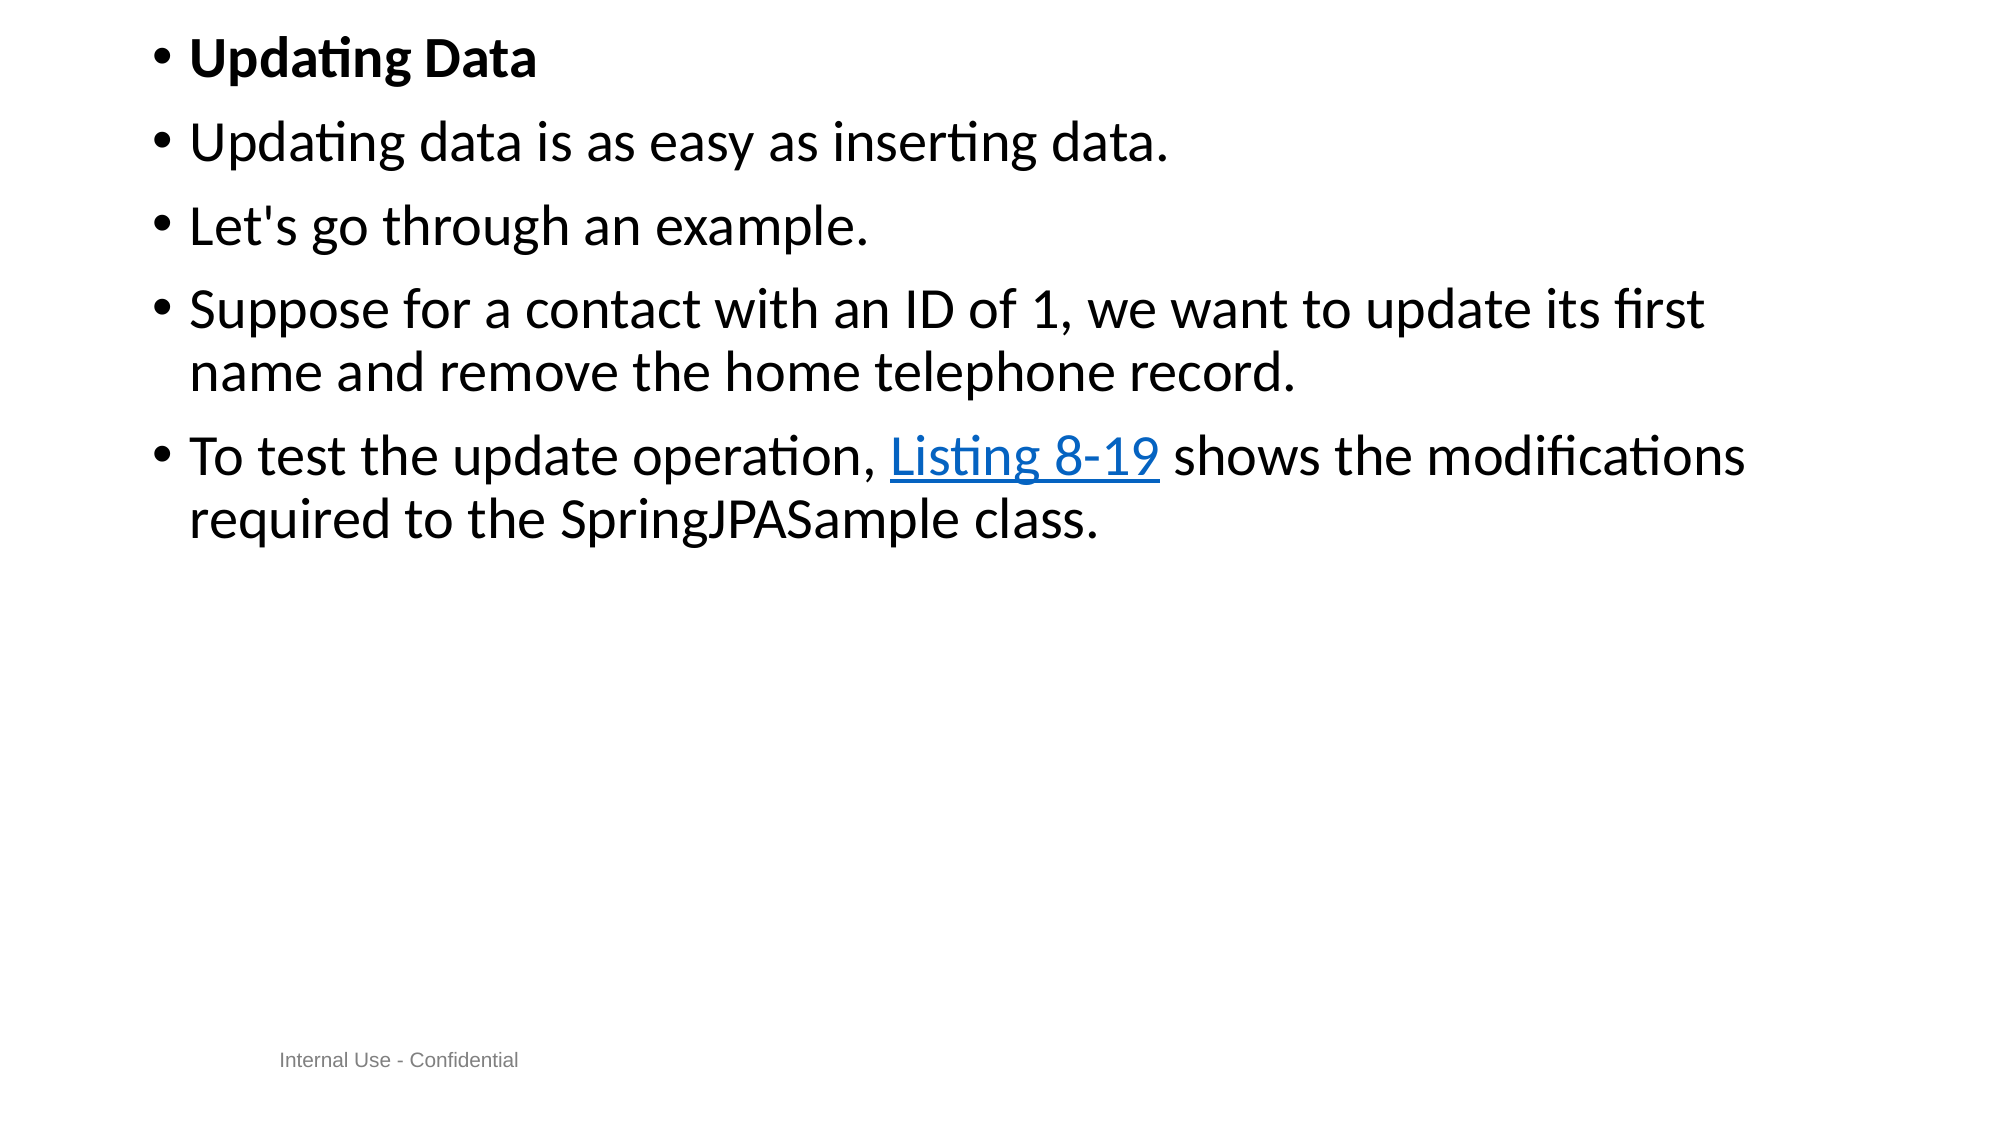

Updating Data
Updating data is as easy as inserting data.
Let's go through an example.
Suppose for a contact with an ID of 1, we want to update its first name and remove the home telephone record.
To test the update operation, Listing 8-19 shows the modifications required to the SpringJPASample class.